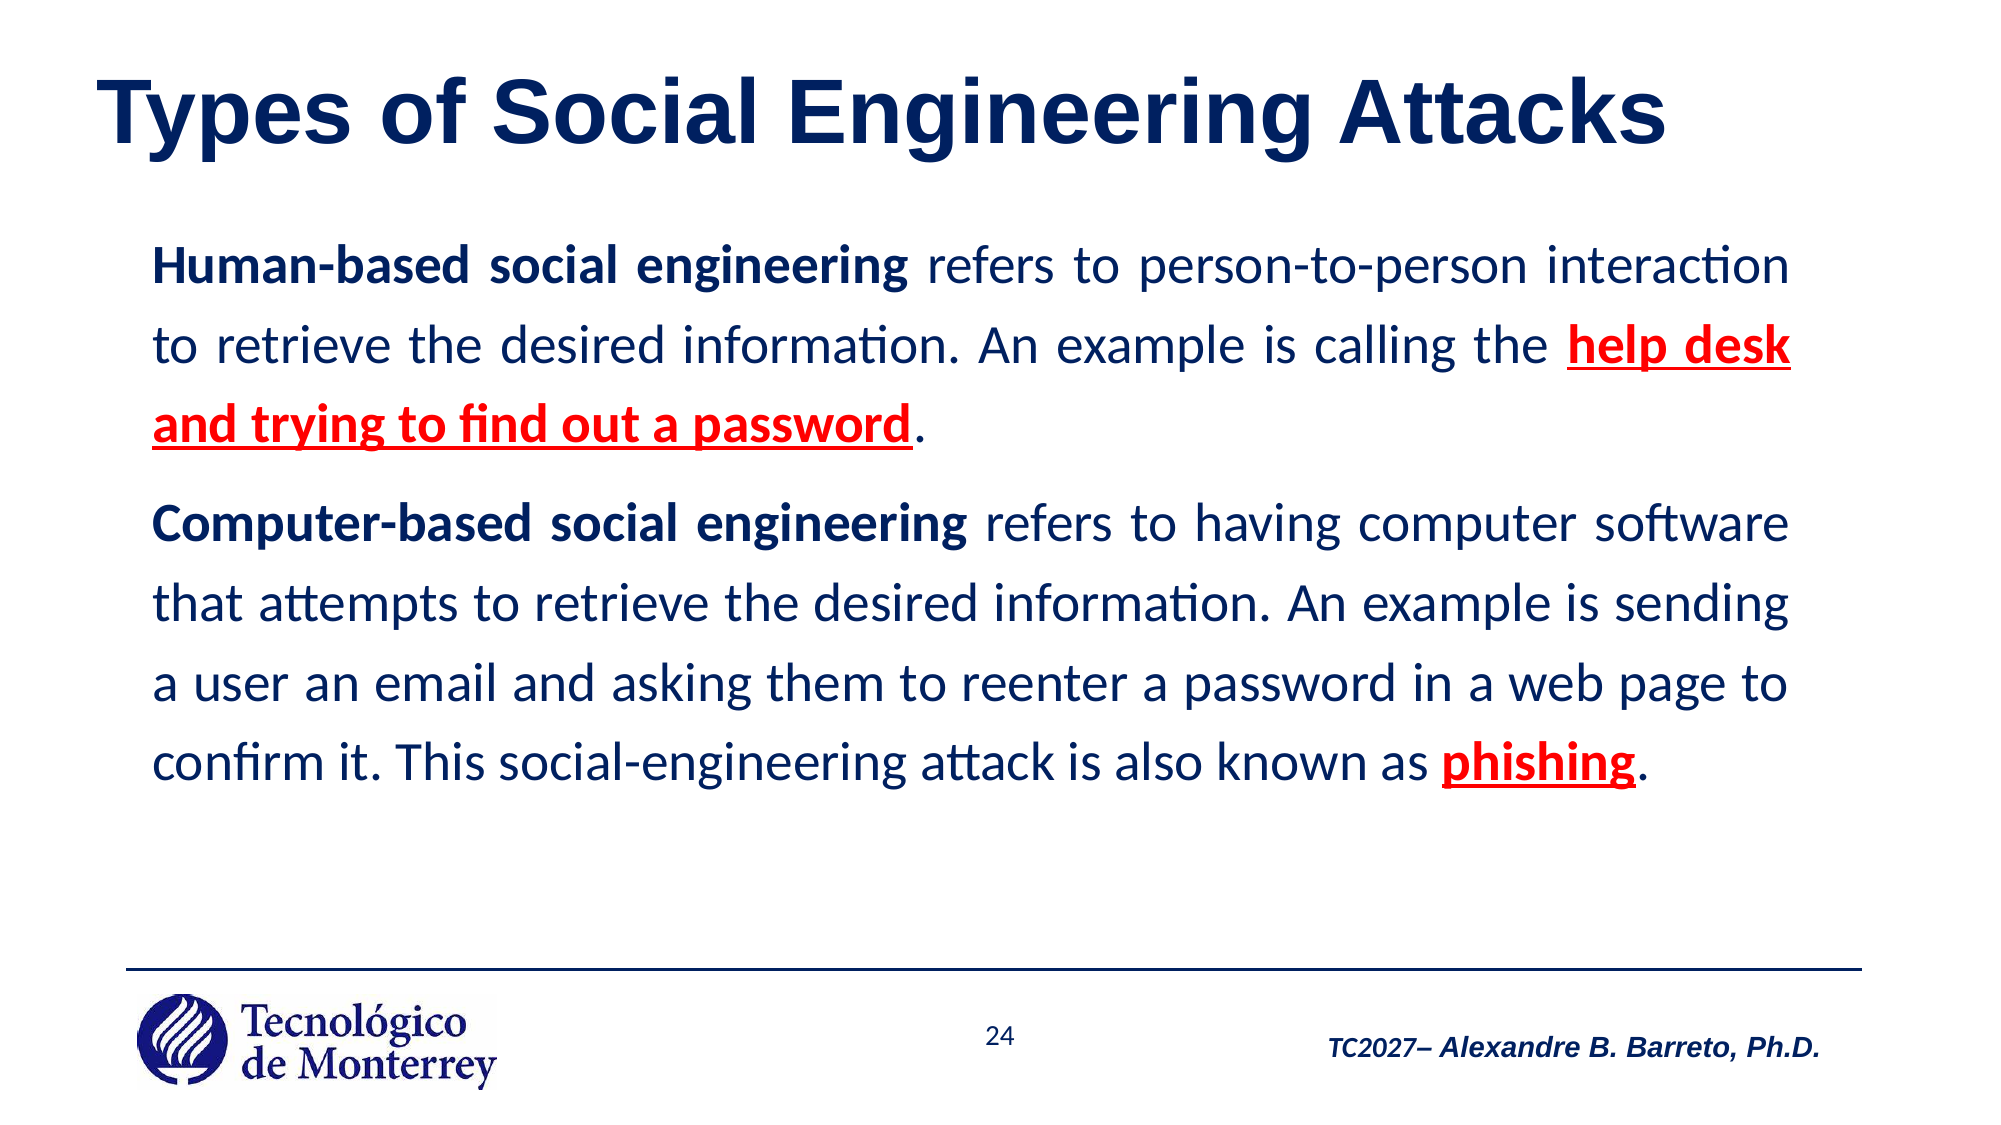

# Types of Social Engineering Attacks
Human-based social engineering refers to person-to-person interaction to retrieve the desired information. An example is calling the help desk and trying to find out a password.
Computer-based social engineering refers to having computer software that attempts to retrieve the desired information. An example is sending a user an email and asking them to reenter a password in a web page to confirm it. This social-engineering attack is also known as phishing.